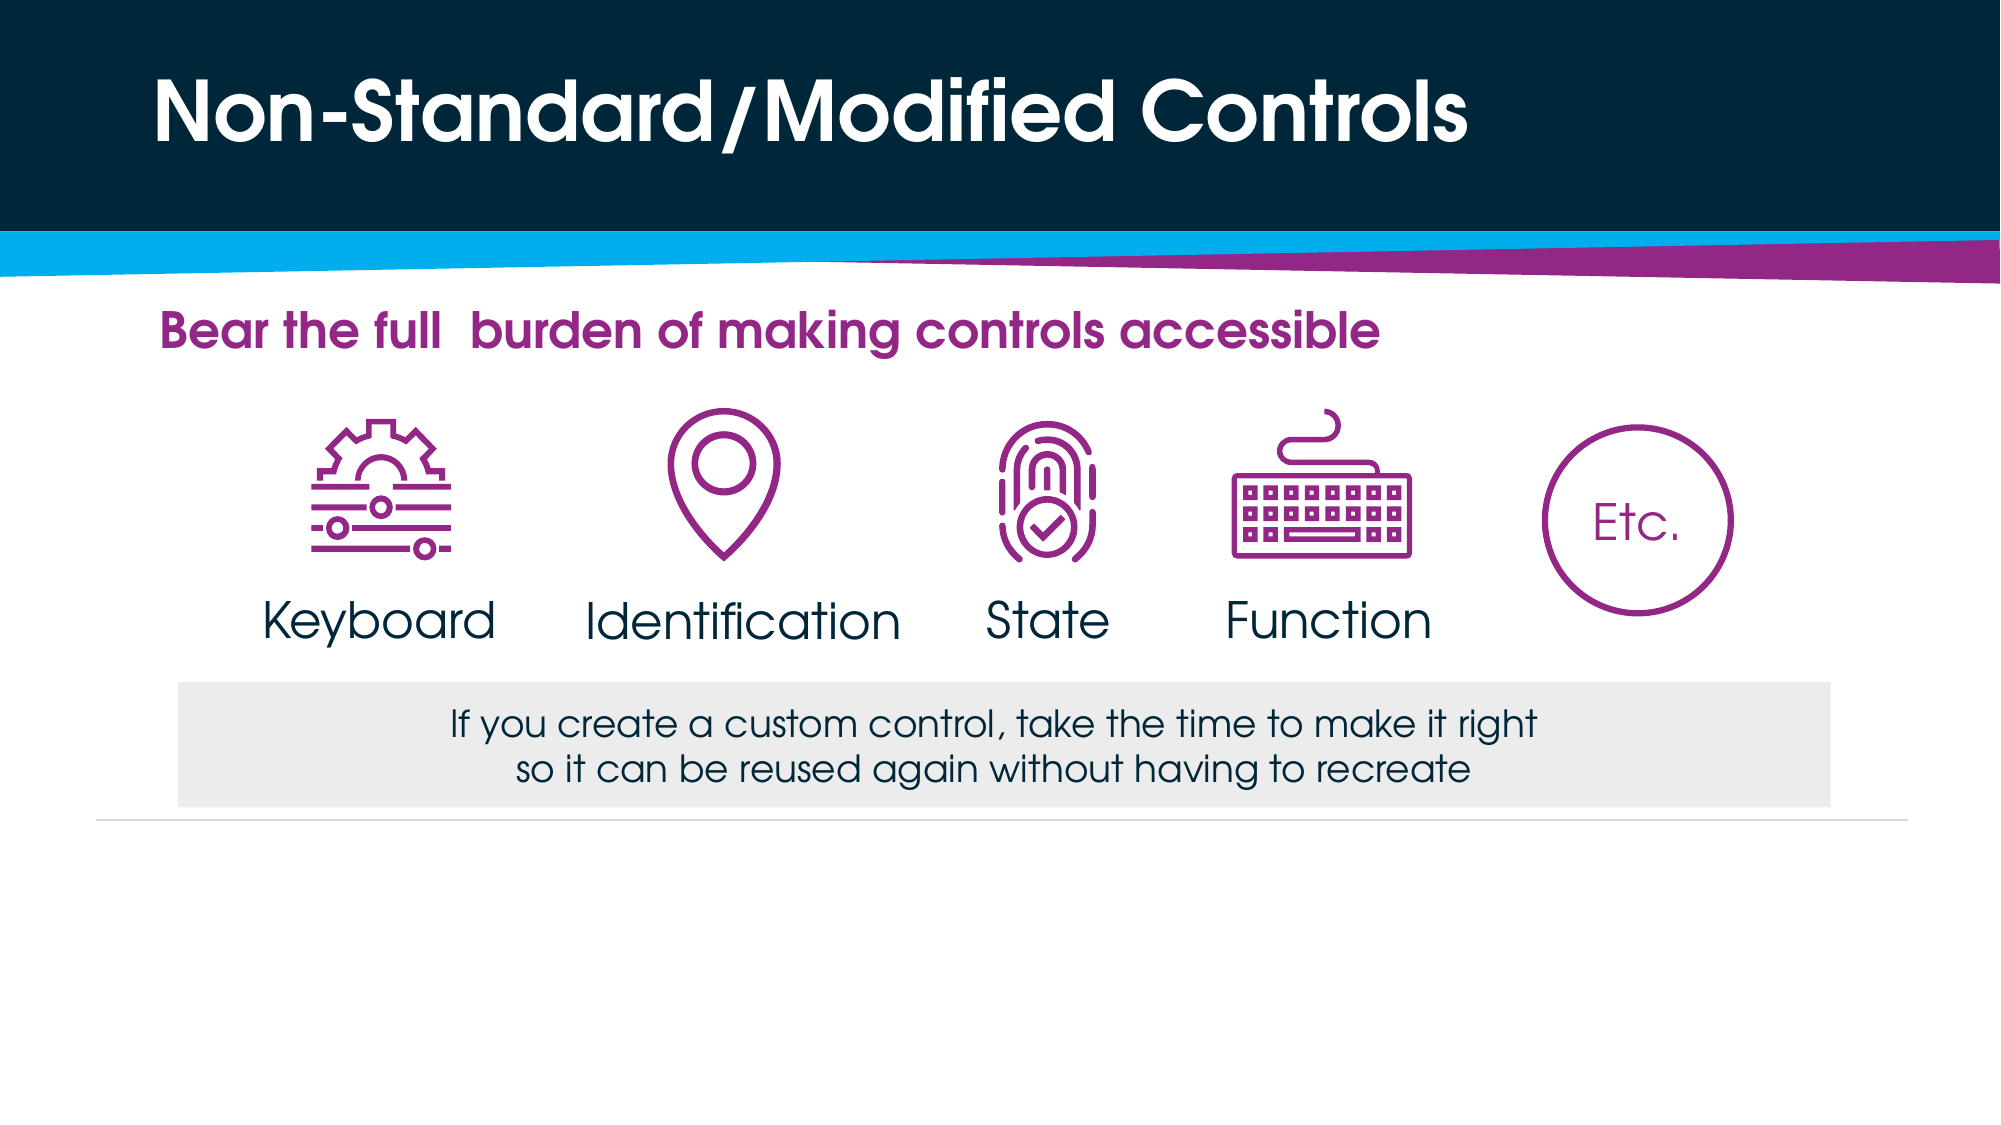

# Non-Standard/Modified Controls
Bear the full  burden of making controls accessible

Etc.
Keyboard
State
Function
Identification

If you create a custom control, take the time to make it right so it can be reused again without having to recreate